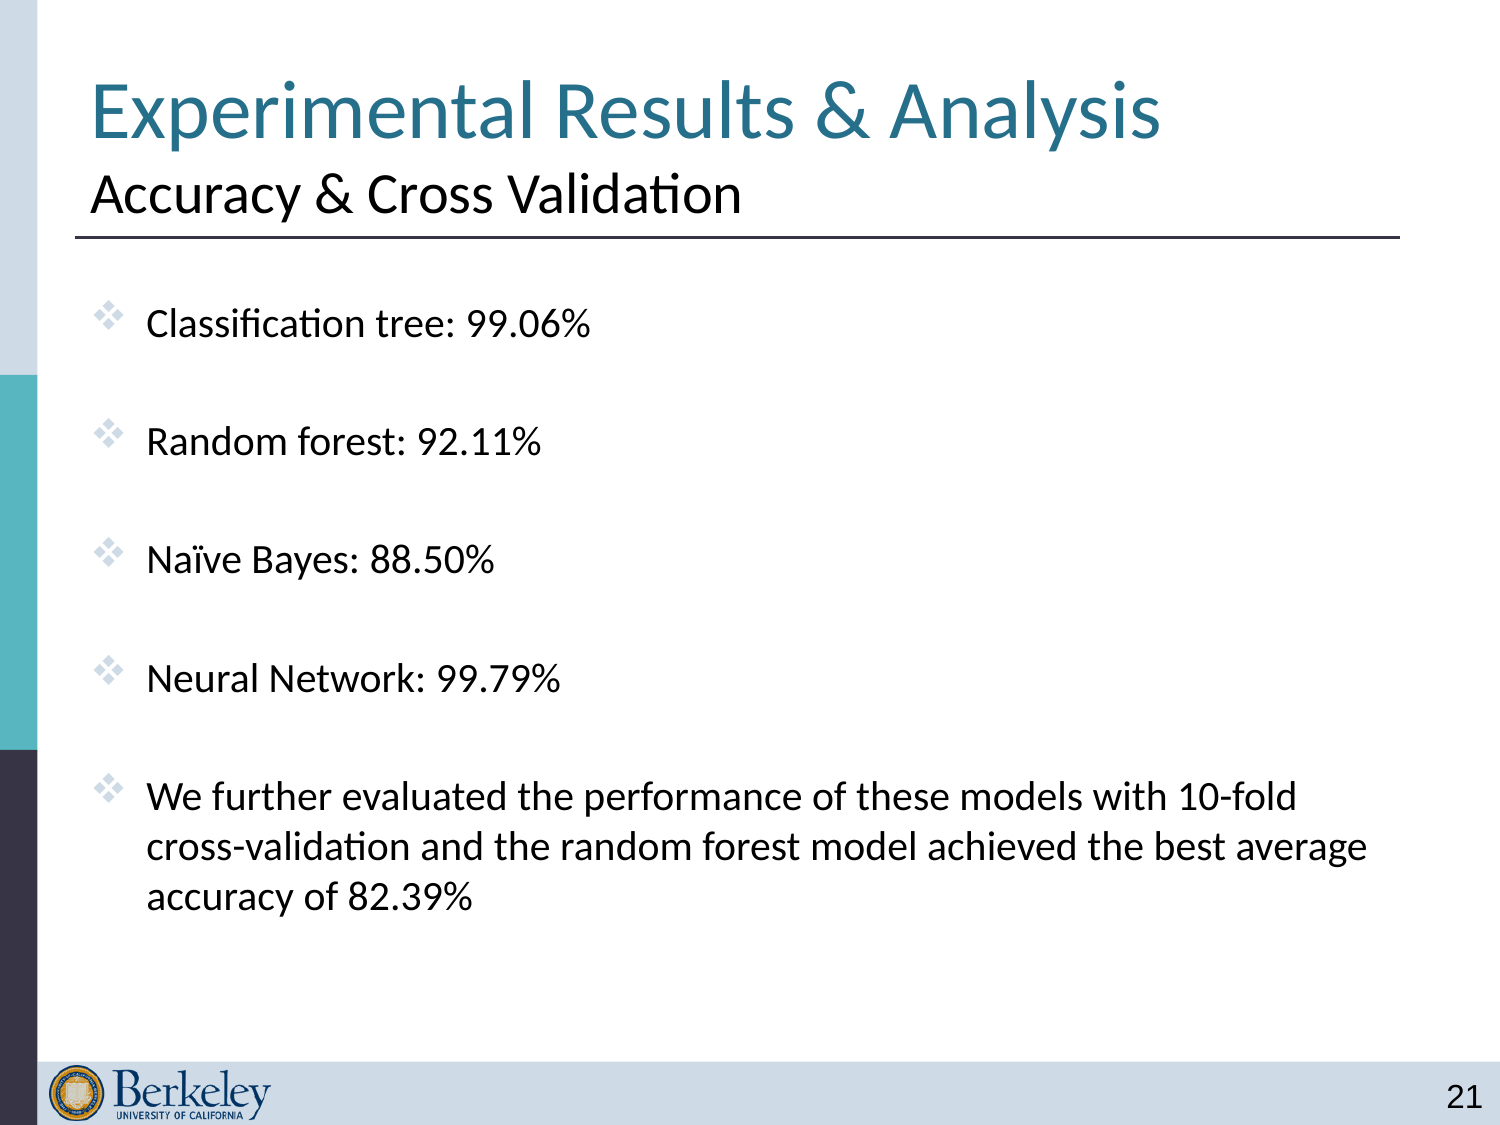

# Experimental Results & Analysis Accuracy & Cross Validation
Classification tree: 99.06%

Random forest: 92.11%

Naïve Bayes: 88.50%

Neural Network: 99.79%

We further evaluated the performance of these models with 10-fold cross-validation and the random forest model achieved the best average accuracy of 82.39%

21